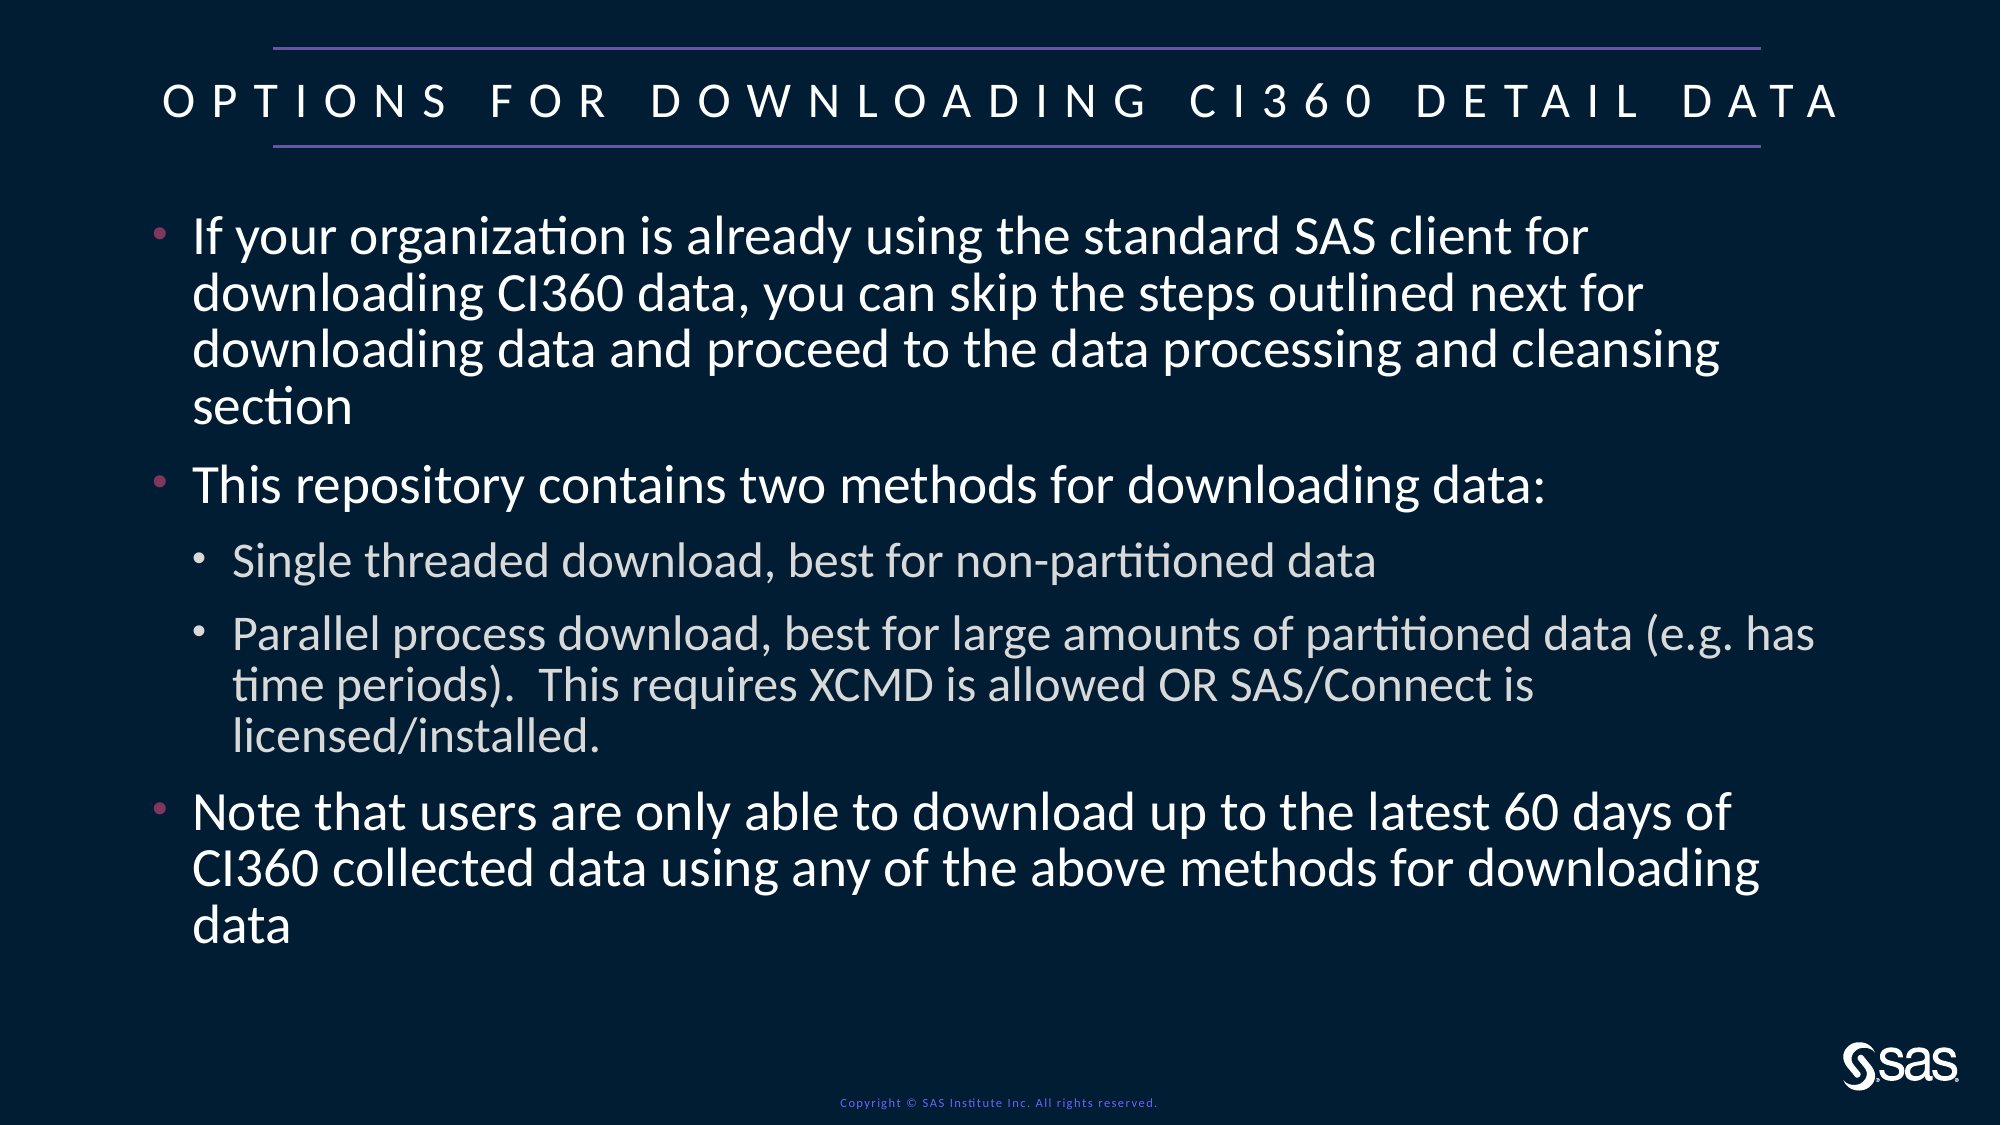

# Options for downloading CI360 detail data
If your organization is already using the standard SAS client for downloading CI360 data, you can skip the steps outlined next for downloading data and proceed to the data processing and cleansing section
This repository contains two methods for downloading data:
Single threaded download, best for non-partitioned data
Parallel process download, best for large amounts of partitioned data (e.g. has time periods).  This requires XCMD is allowed OR SAS/Connect is licensed/installed.
Note that users are only able to download up to the latest 60 days of CI360 collected data using any of the above methods for downloading data